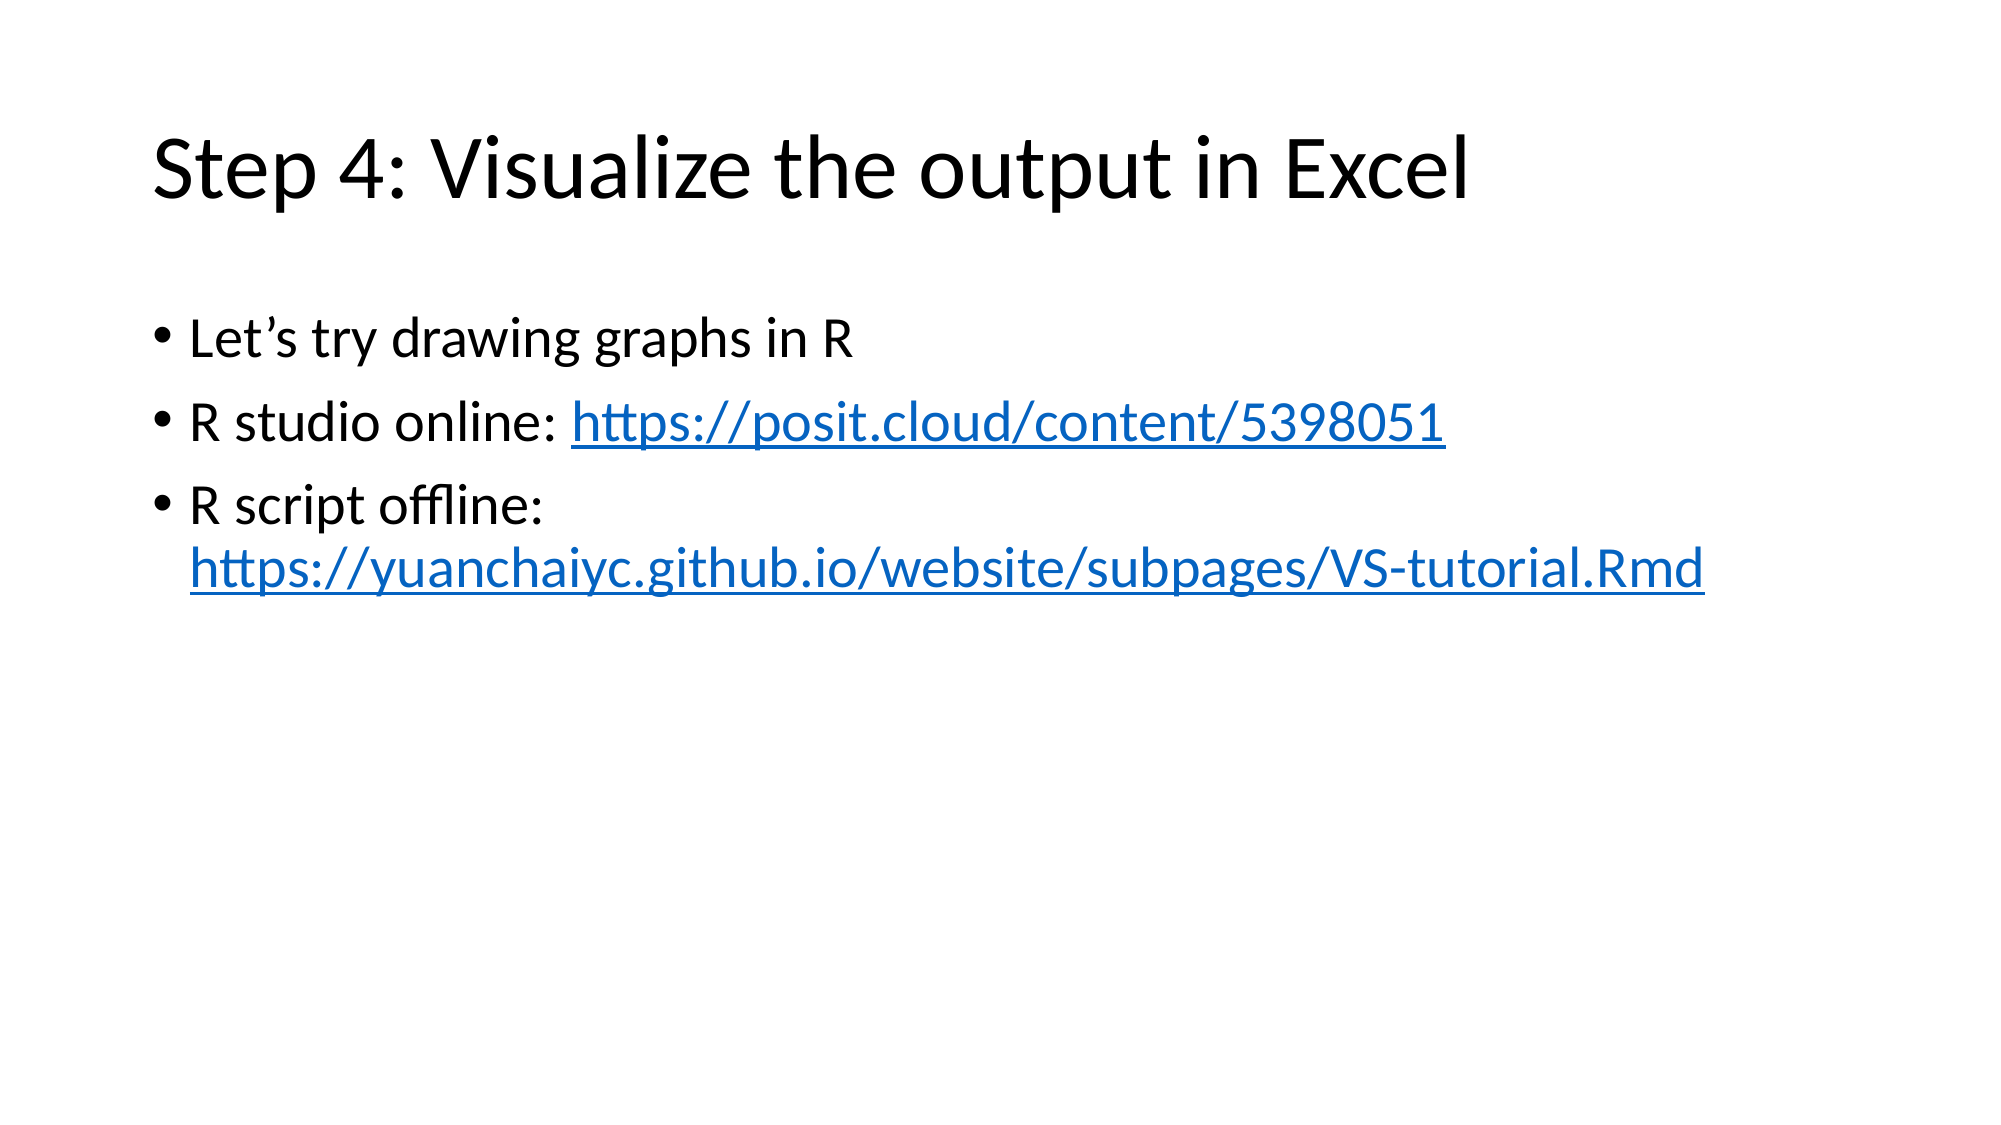

# Step 4: Visualize the output in Excel
Let’s try drawing graphs in R
R studio online: https://posit.cloud/content/5398051
R script offline: https://yuanchaiyc.github.io/website/subpages/VS-tutorial.Rmd